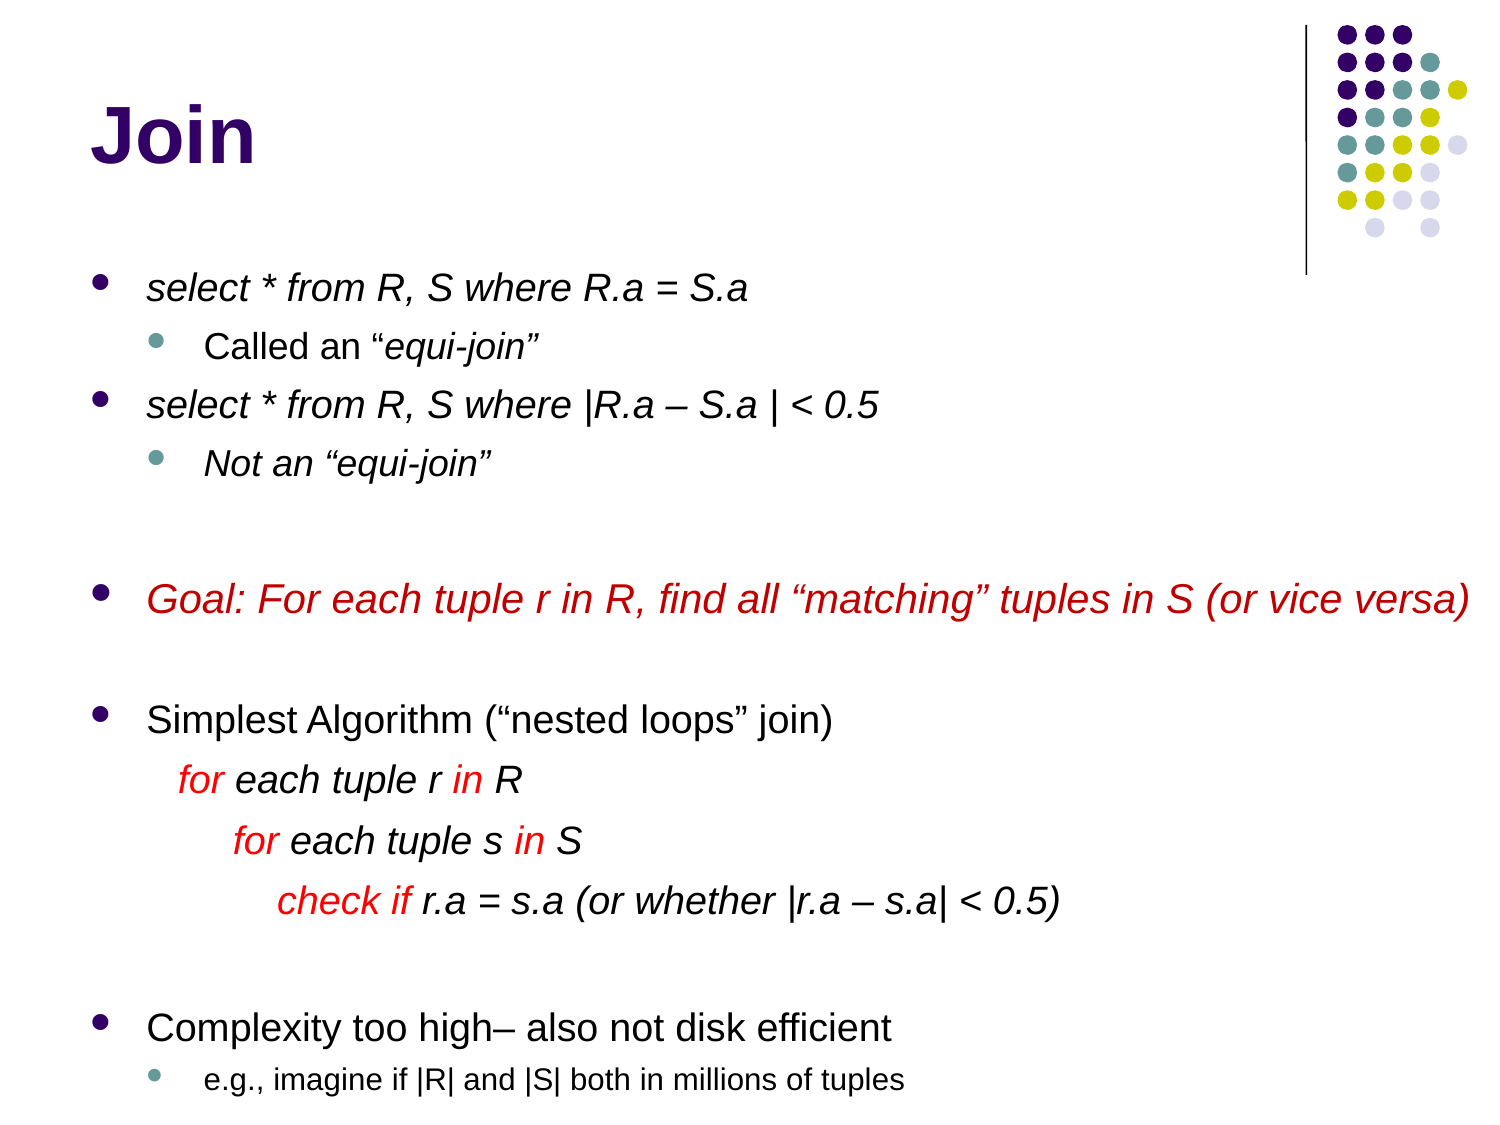

# Join
select * from R, S where R.a = S.a
Called an “equi-join”
select * from R, S where |R.a – S.a | < 0.5
Not an “equi-join”

Goal: For each tuple r in R, find all “matching” tuples in S (or vice versa)

Simplest Algorithm (“nested loops” join)
        for each tuple r in R
             for each tuple s in S
                 check if r.a = s.a (or whether |r.a – s.a| < 0.5)

Complexity too high– also not disk efficient
e.g., imagine if |R| and |S| both in millions of tuples